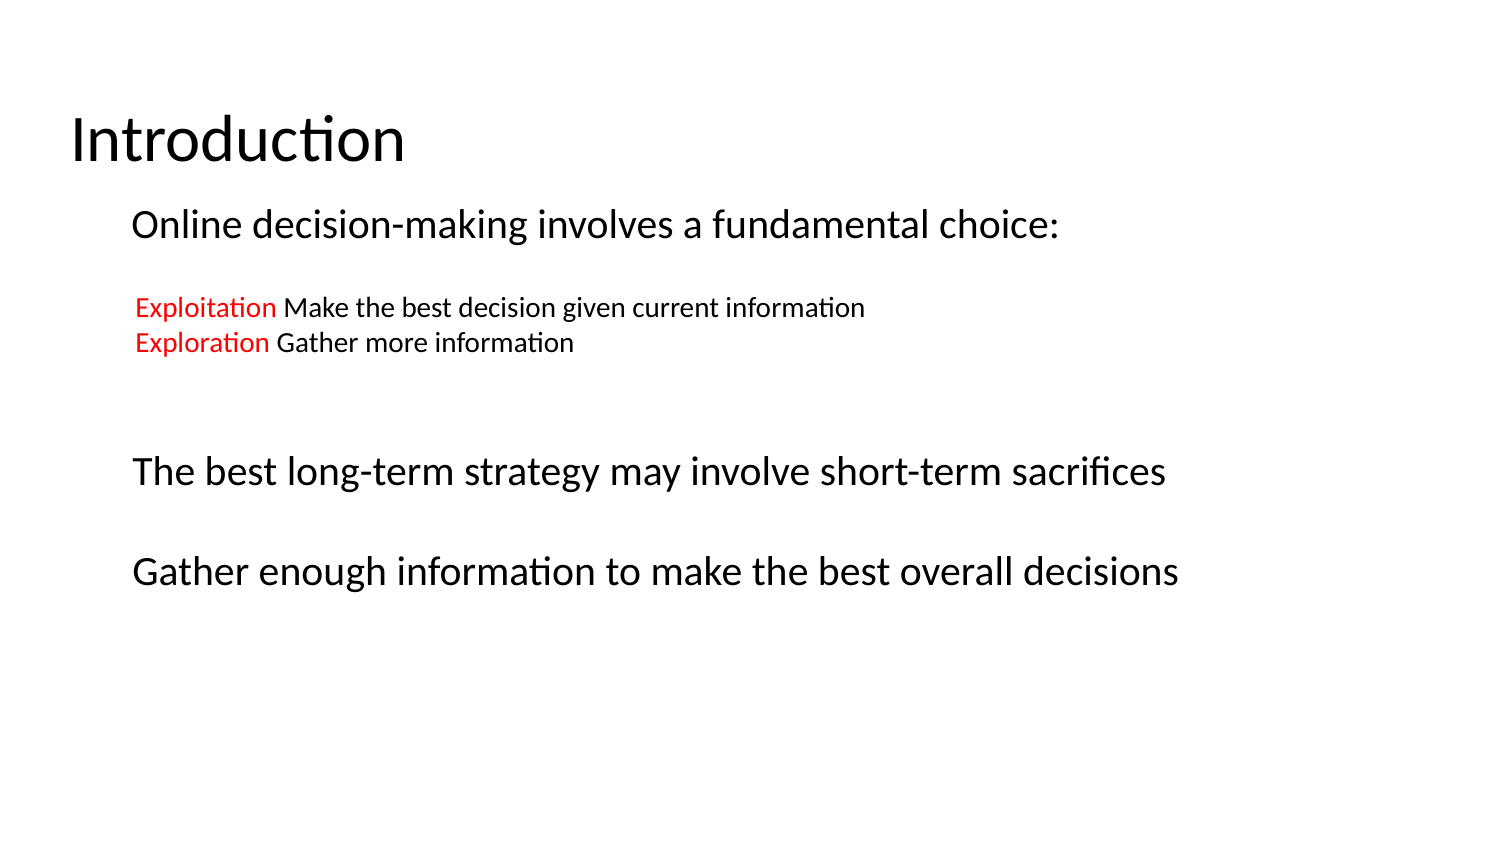

Introduction
Online decision-making involves a fundamental choice:

Exploitation Make the best decision given current information
Exploration Gather more information

The best long-term strategy may involve short-term sacrifices

Gather enough information to make the best overall decisions